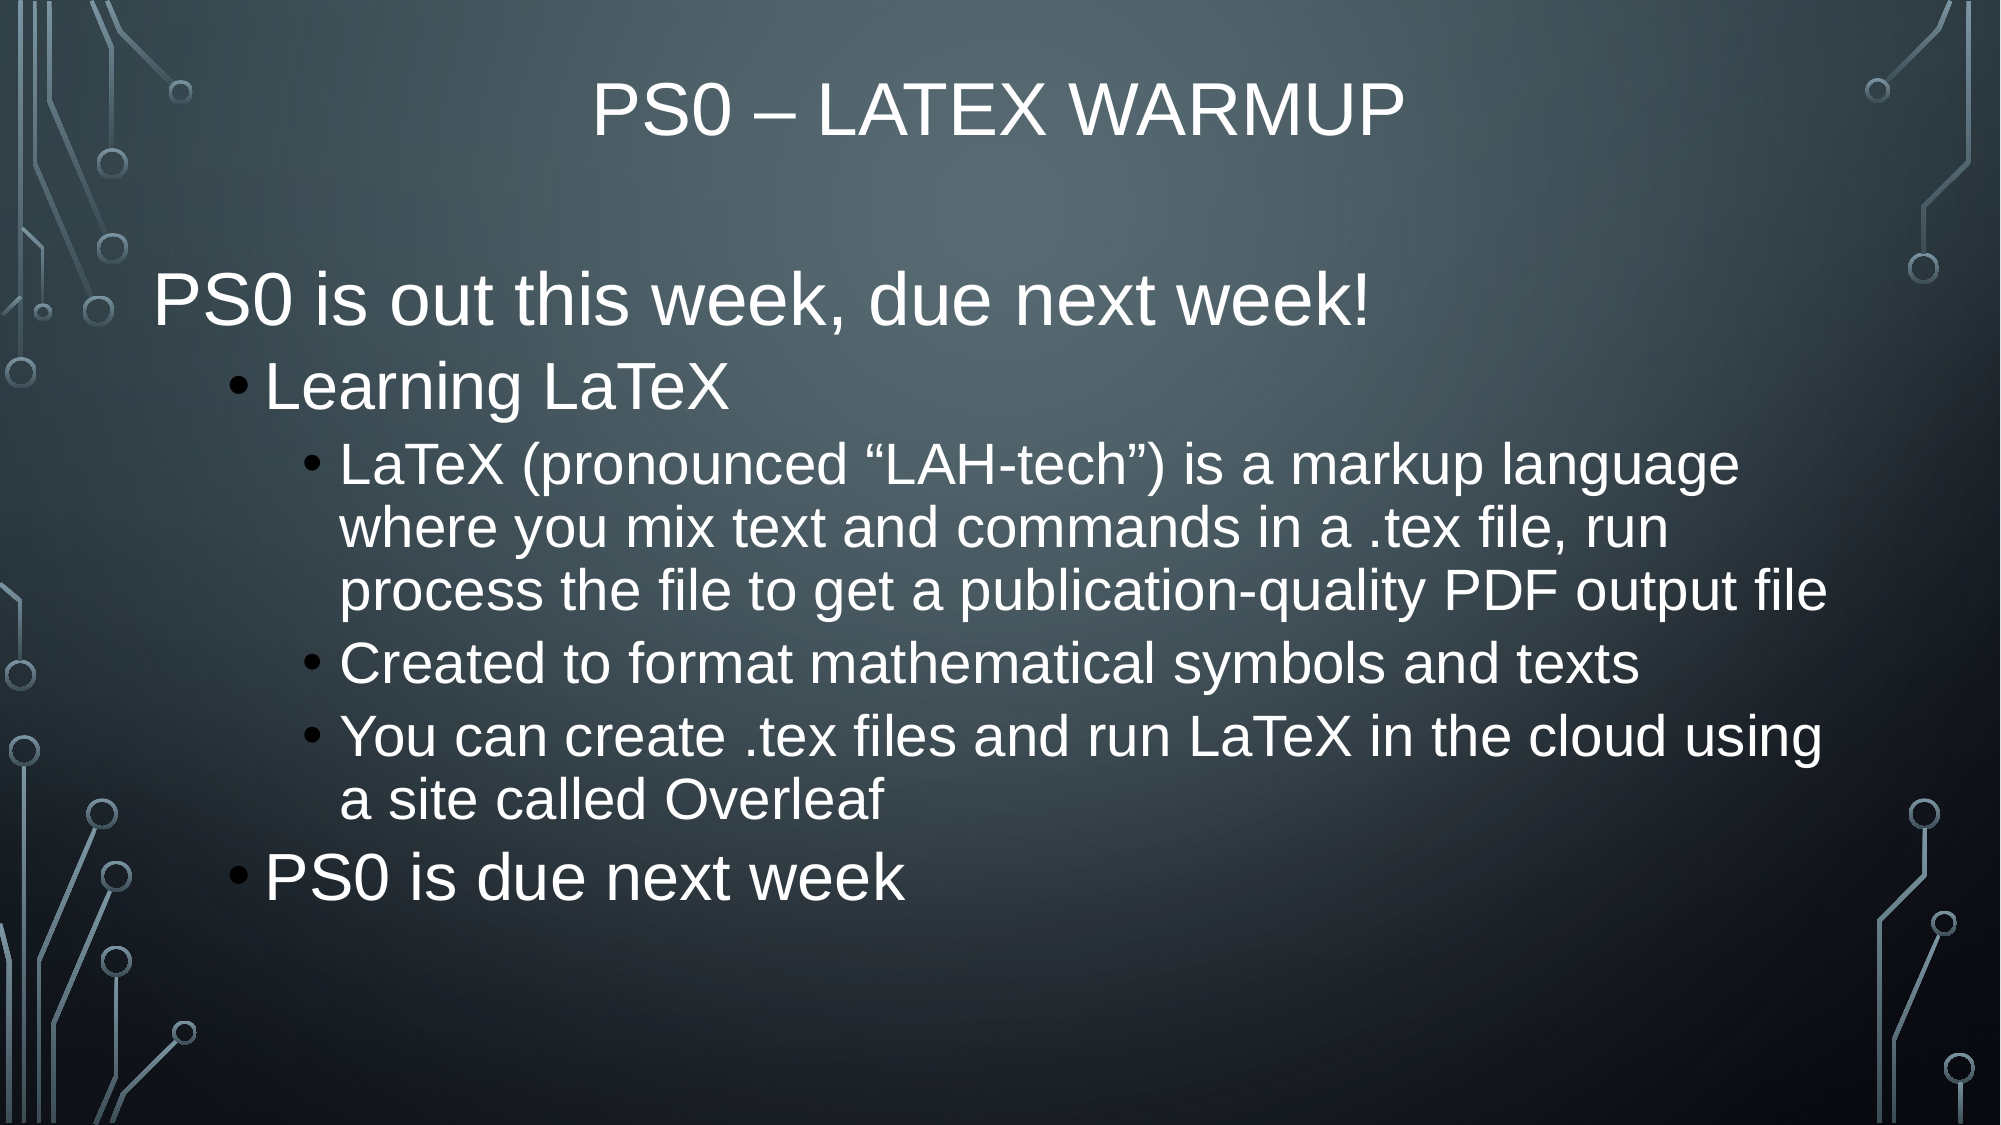

# PS0 – LaTeX Warmup
PS0 is out this week, due next week!
Learning LaTeX
LaTeX (pronounced “LAH-tech”) is a markup language where you mix text and commands in a .tex file, run process the file to get a publication-quality PDF output file
Created to format mathematical symbols and texts
You can create .tex files and run LaTeX in the cloud using a site called Overleaf
PS0 is due next week